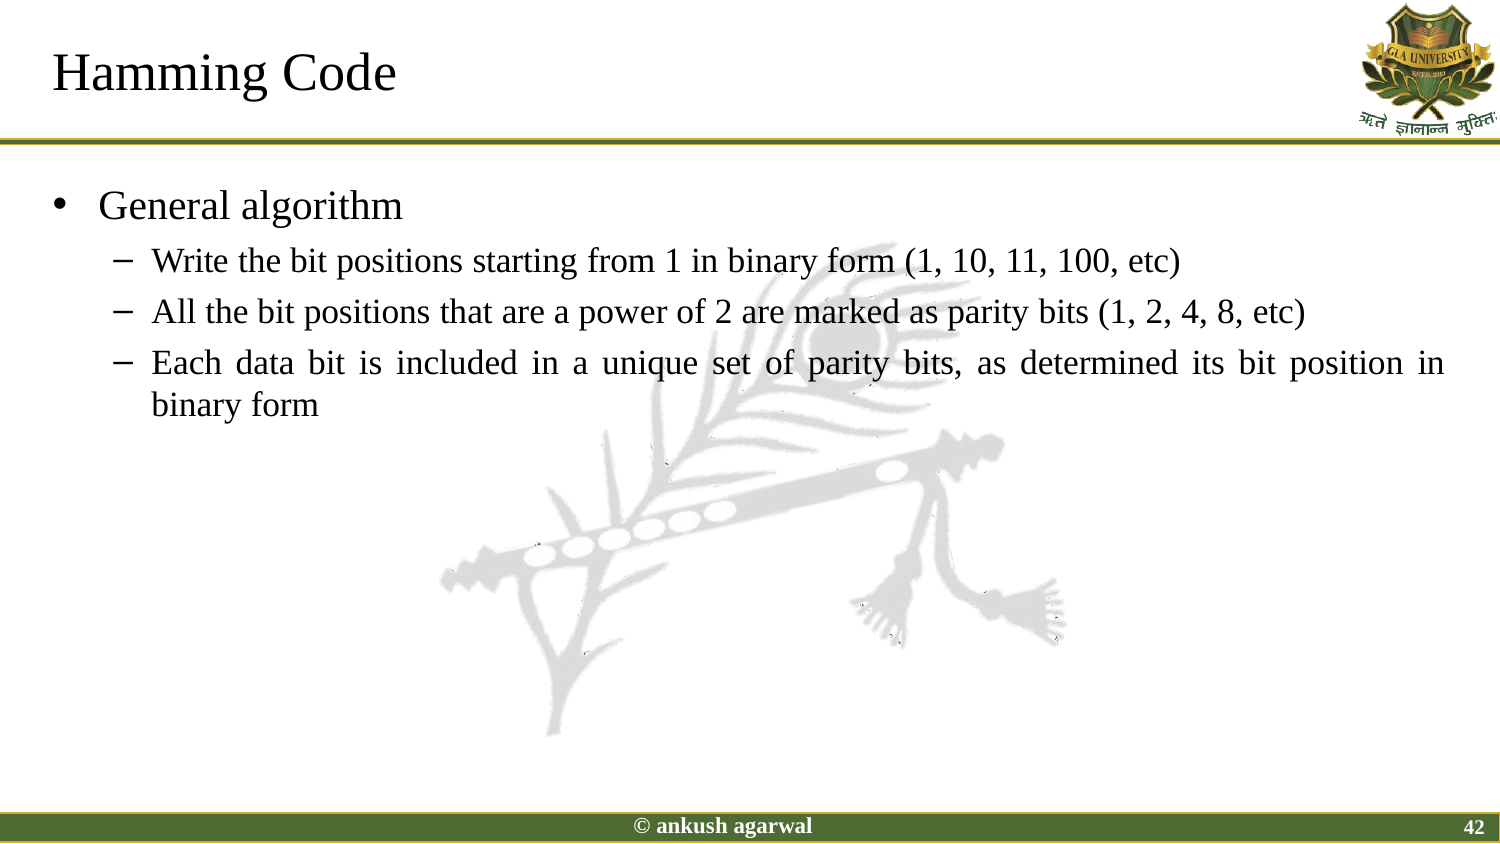

# Hamming Code
General algorithm
Write the bit positions starting from 1 in binary form (1, 10, 11, 100, etc)
All the bit positions that are a power of 2 are marked as parity bits (1, 2, 4, 8, etc)
Each data bit is included in a unique set of parity bits, as determined its bit position in
binary form
© ankush agarwal
42